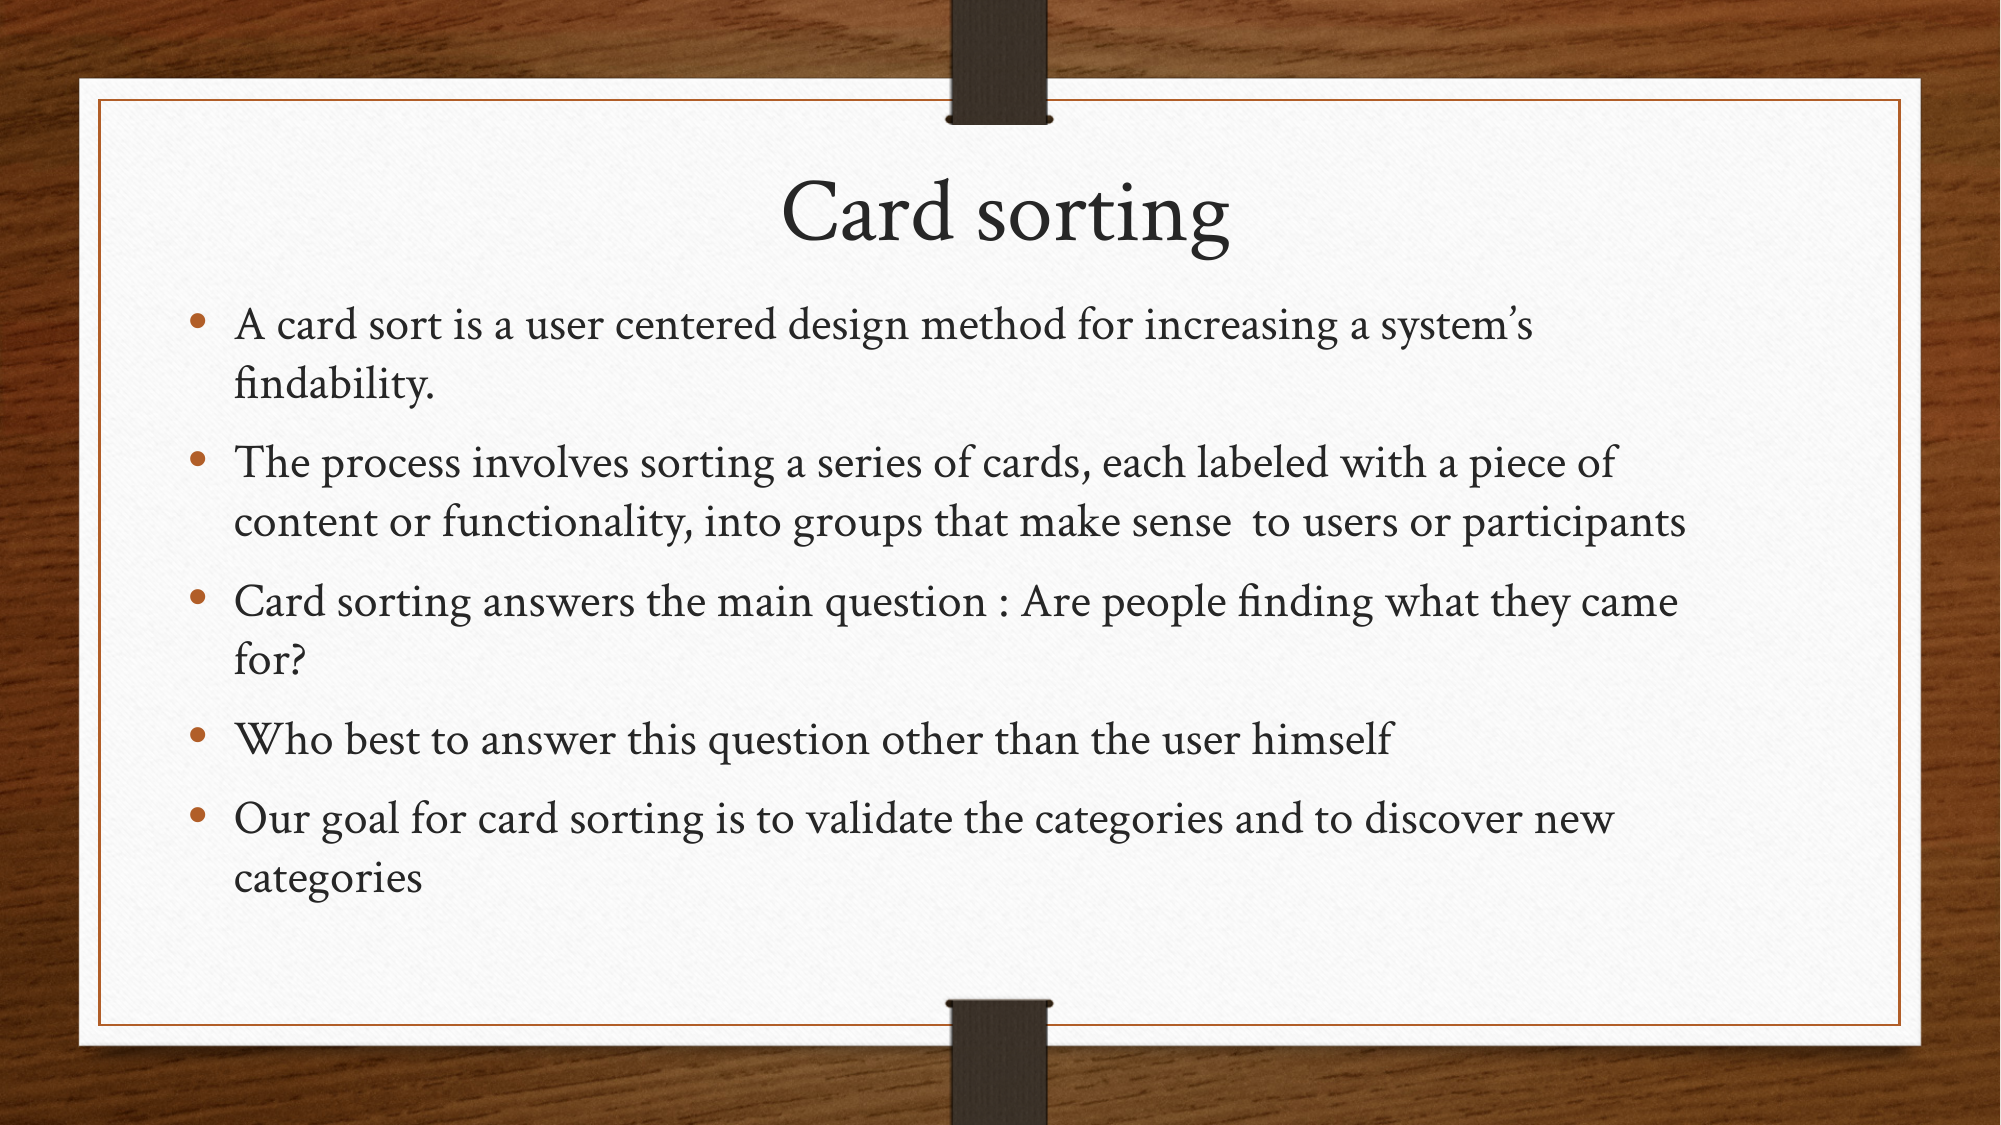

Card sorting
A card sort is a user centered design method for increasing a system’s findability.
The process involves sorting a series of cards, each labeled with a piece of content or functionality, into groups that make sense 	to users or participants
Card sorting answers the main question : Are people finding what they came for?
Who best to answer this question other than the user himself
Our goal for card sorting is to validate the categories and to discover new categories